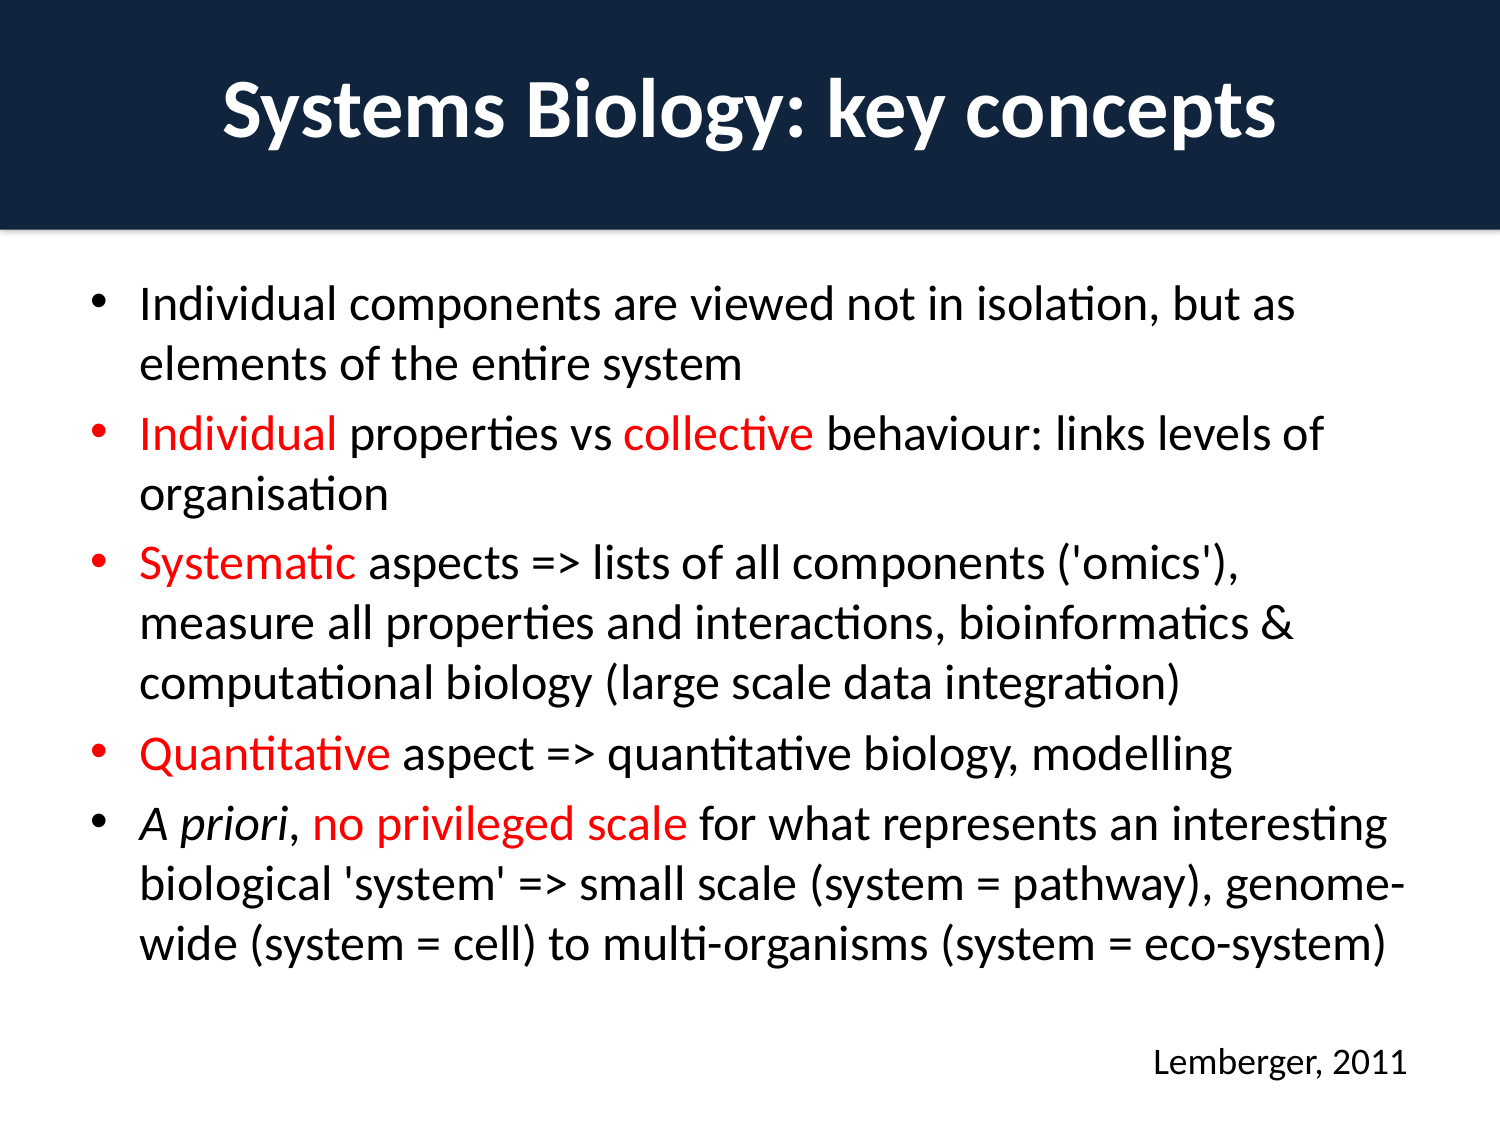

# Systems Biology: key concepts
Individual components are viewed not in isolation, but as elements of the entire system
Individual properties vs collective behaviour: links levels of organisation
Systematic aspects => lists of all components ('omics'), measure all properties and interactions, bioinformatics & computational biology (large scale data integration)
Quantitative aspect => quantitative biology, modelling
A priori, no privileged scale for what represents an interesting biological 'system' => small scale (system = pathway), genome-wide (system = cell) to multi-organisms (system = eco-system)

Lemberger, 2011